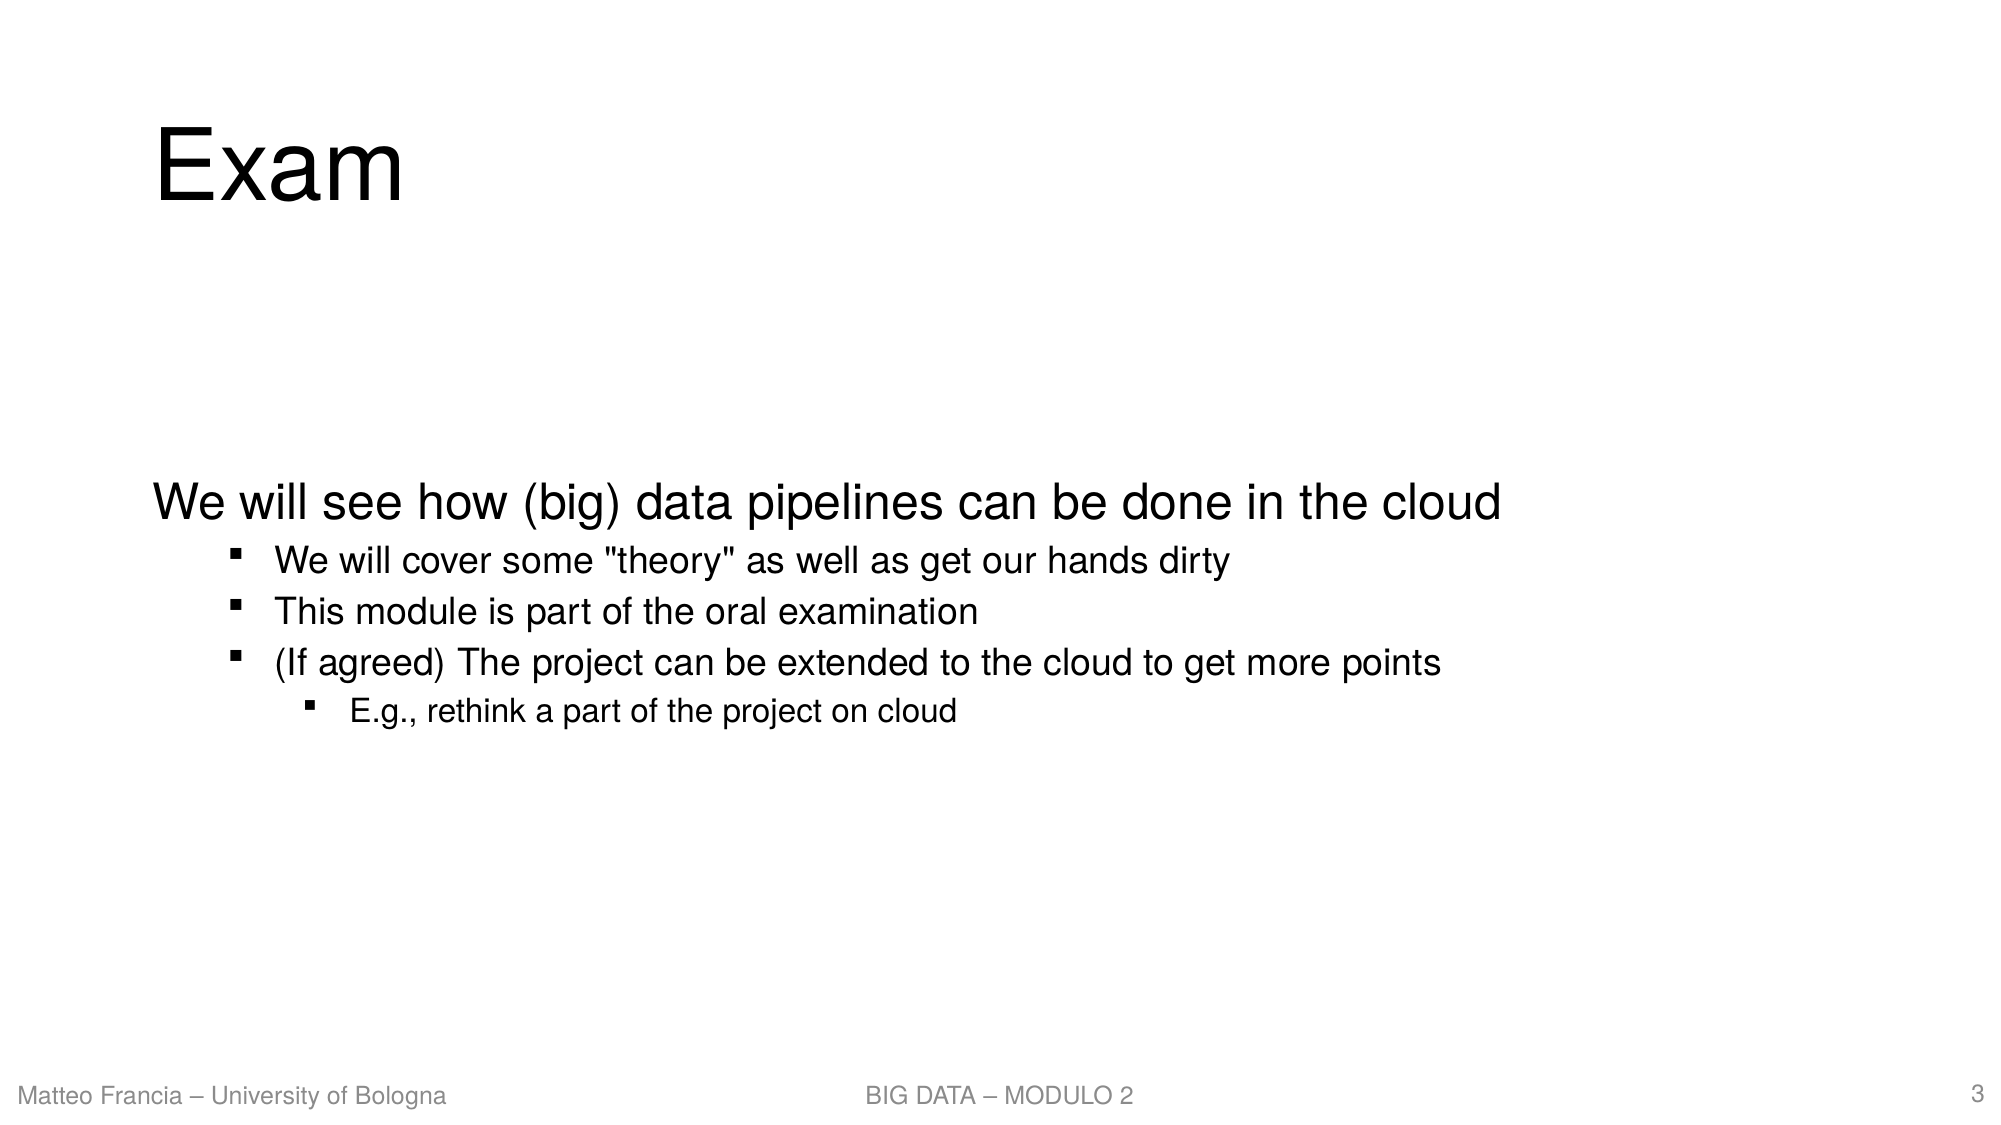

# Exam
We will see how (big) data pipelines can be done in the cloud
We will cover some "theory" as well as get our hands dirty
This module is part of the oral examination
(If agreed) The project can be extended to the cloud to get more points
E.g., rethink a part of the project on cloud

3
Matteo Francia – University of Bologna